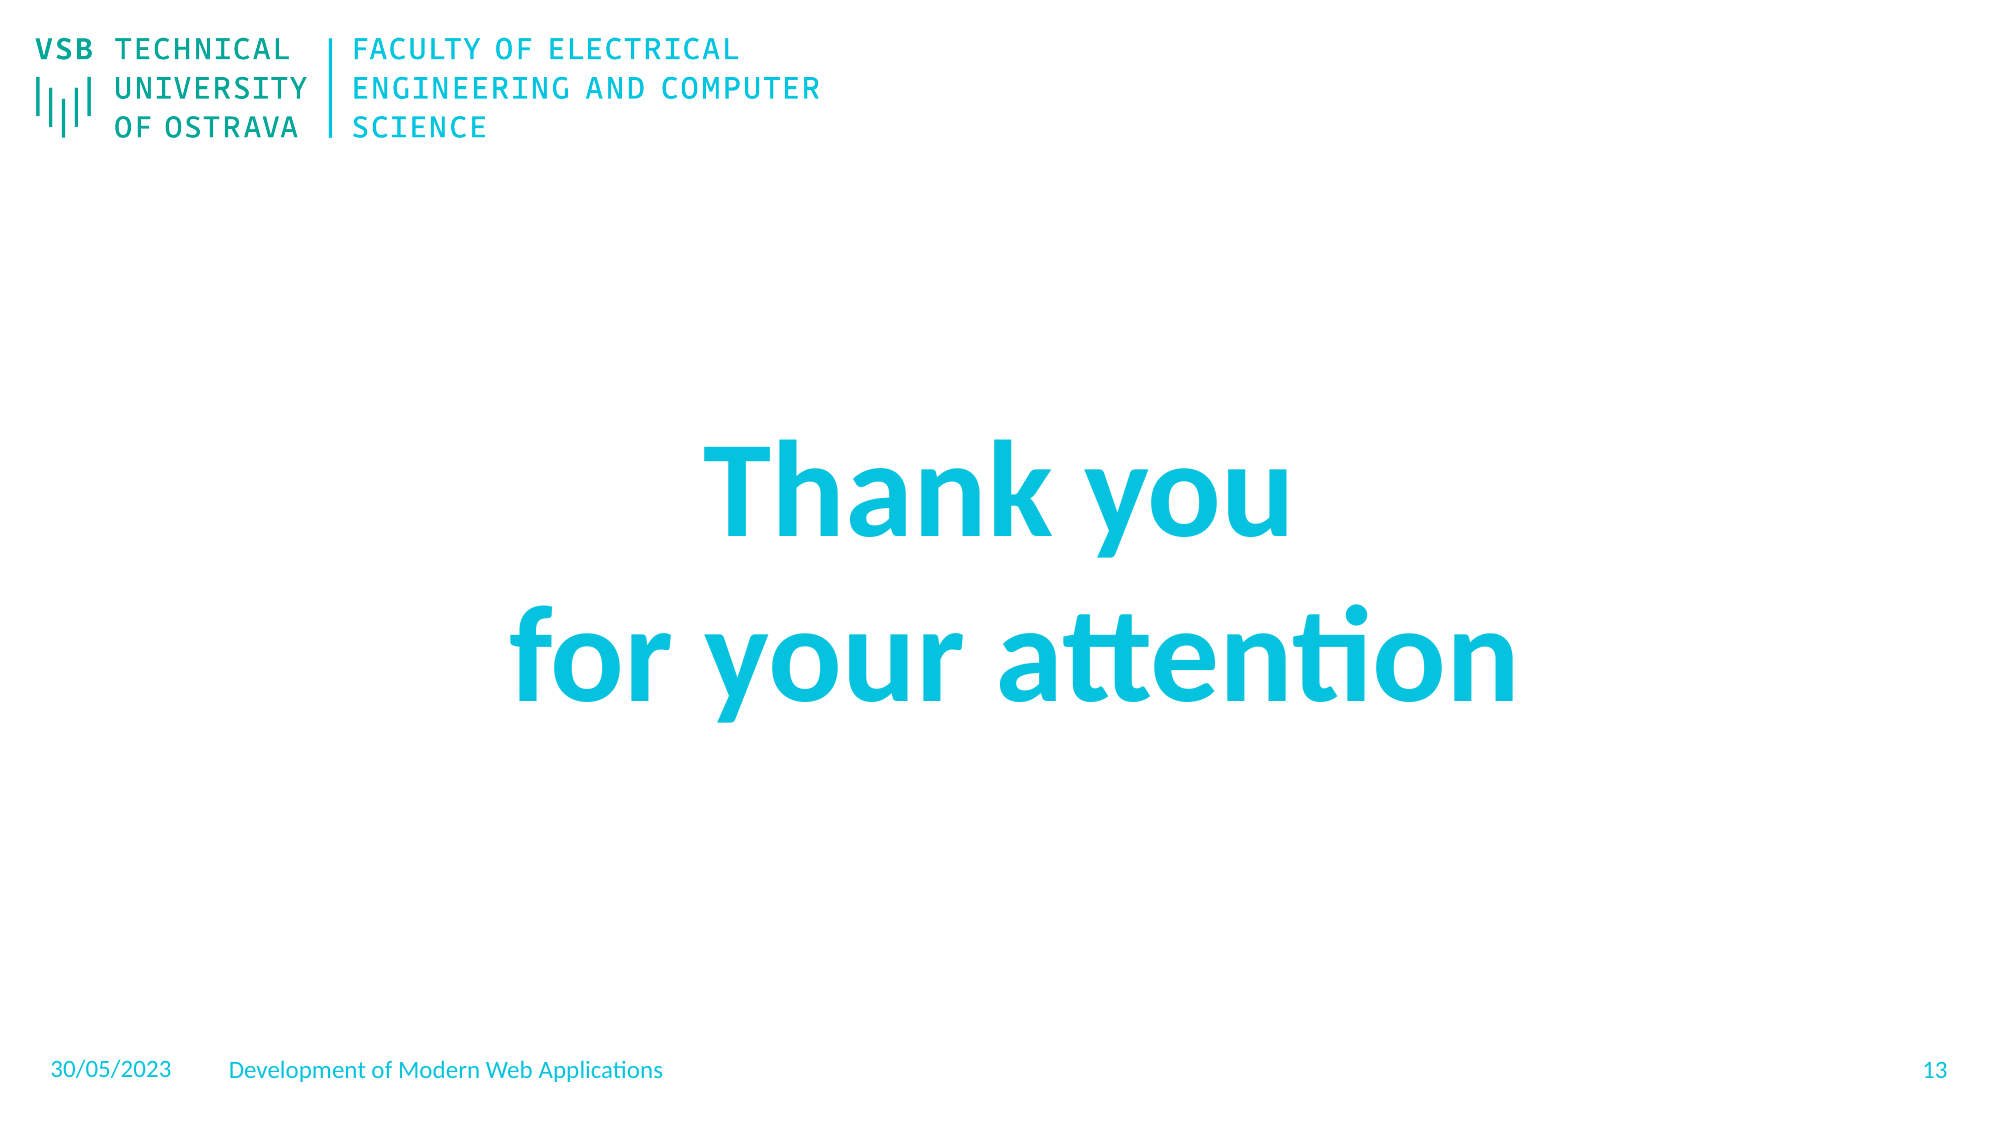

Thank you
 for your attention
30/05/2023
13
Development of Modern Web Applications